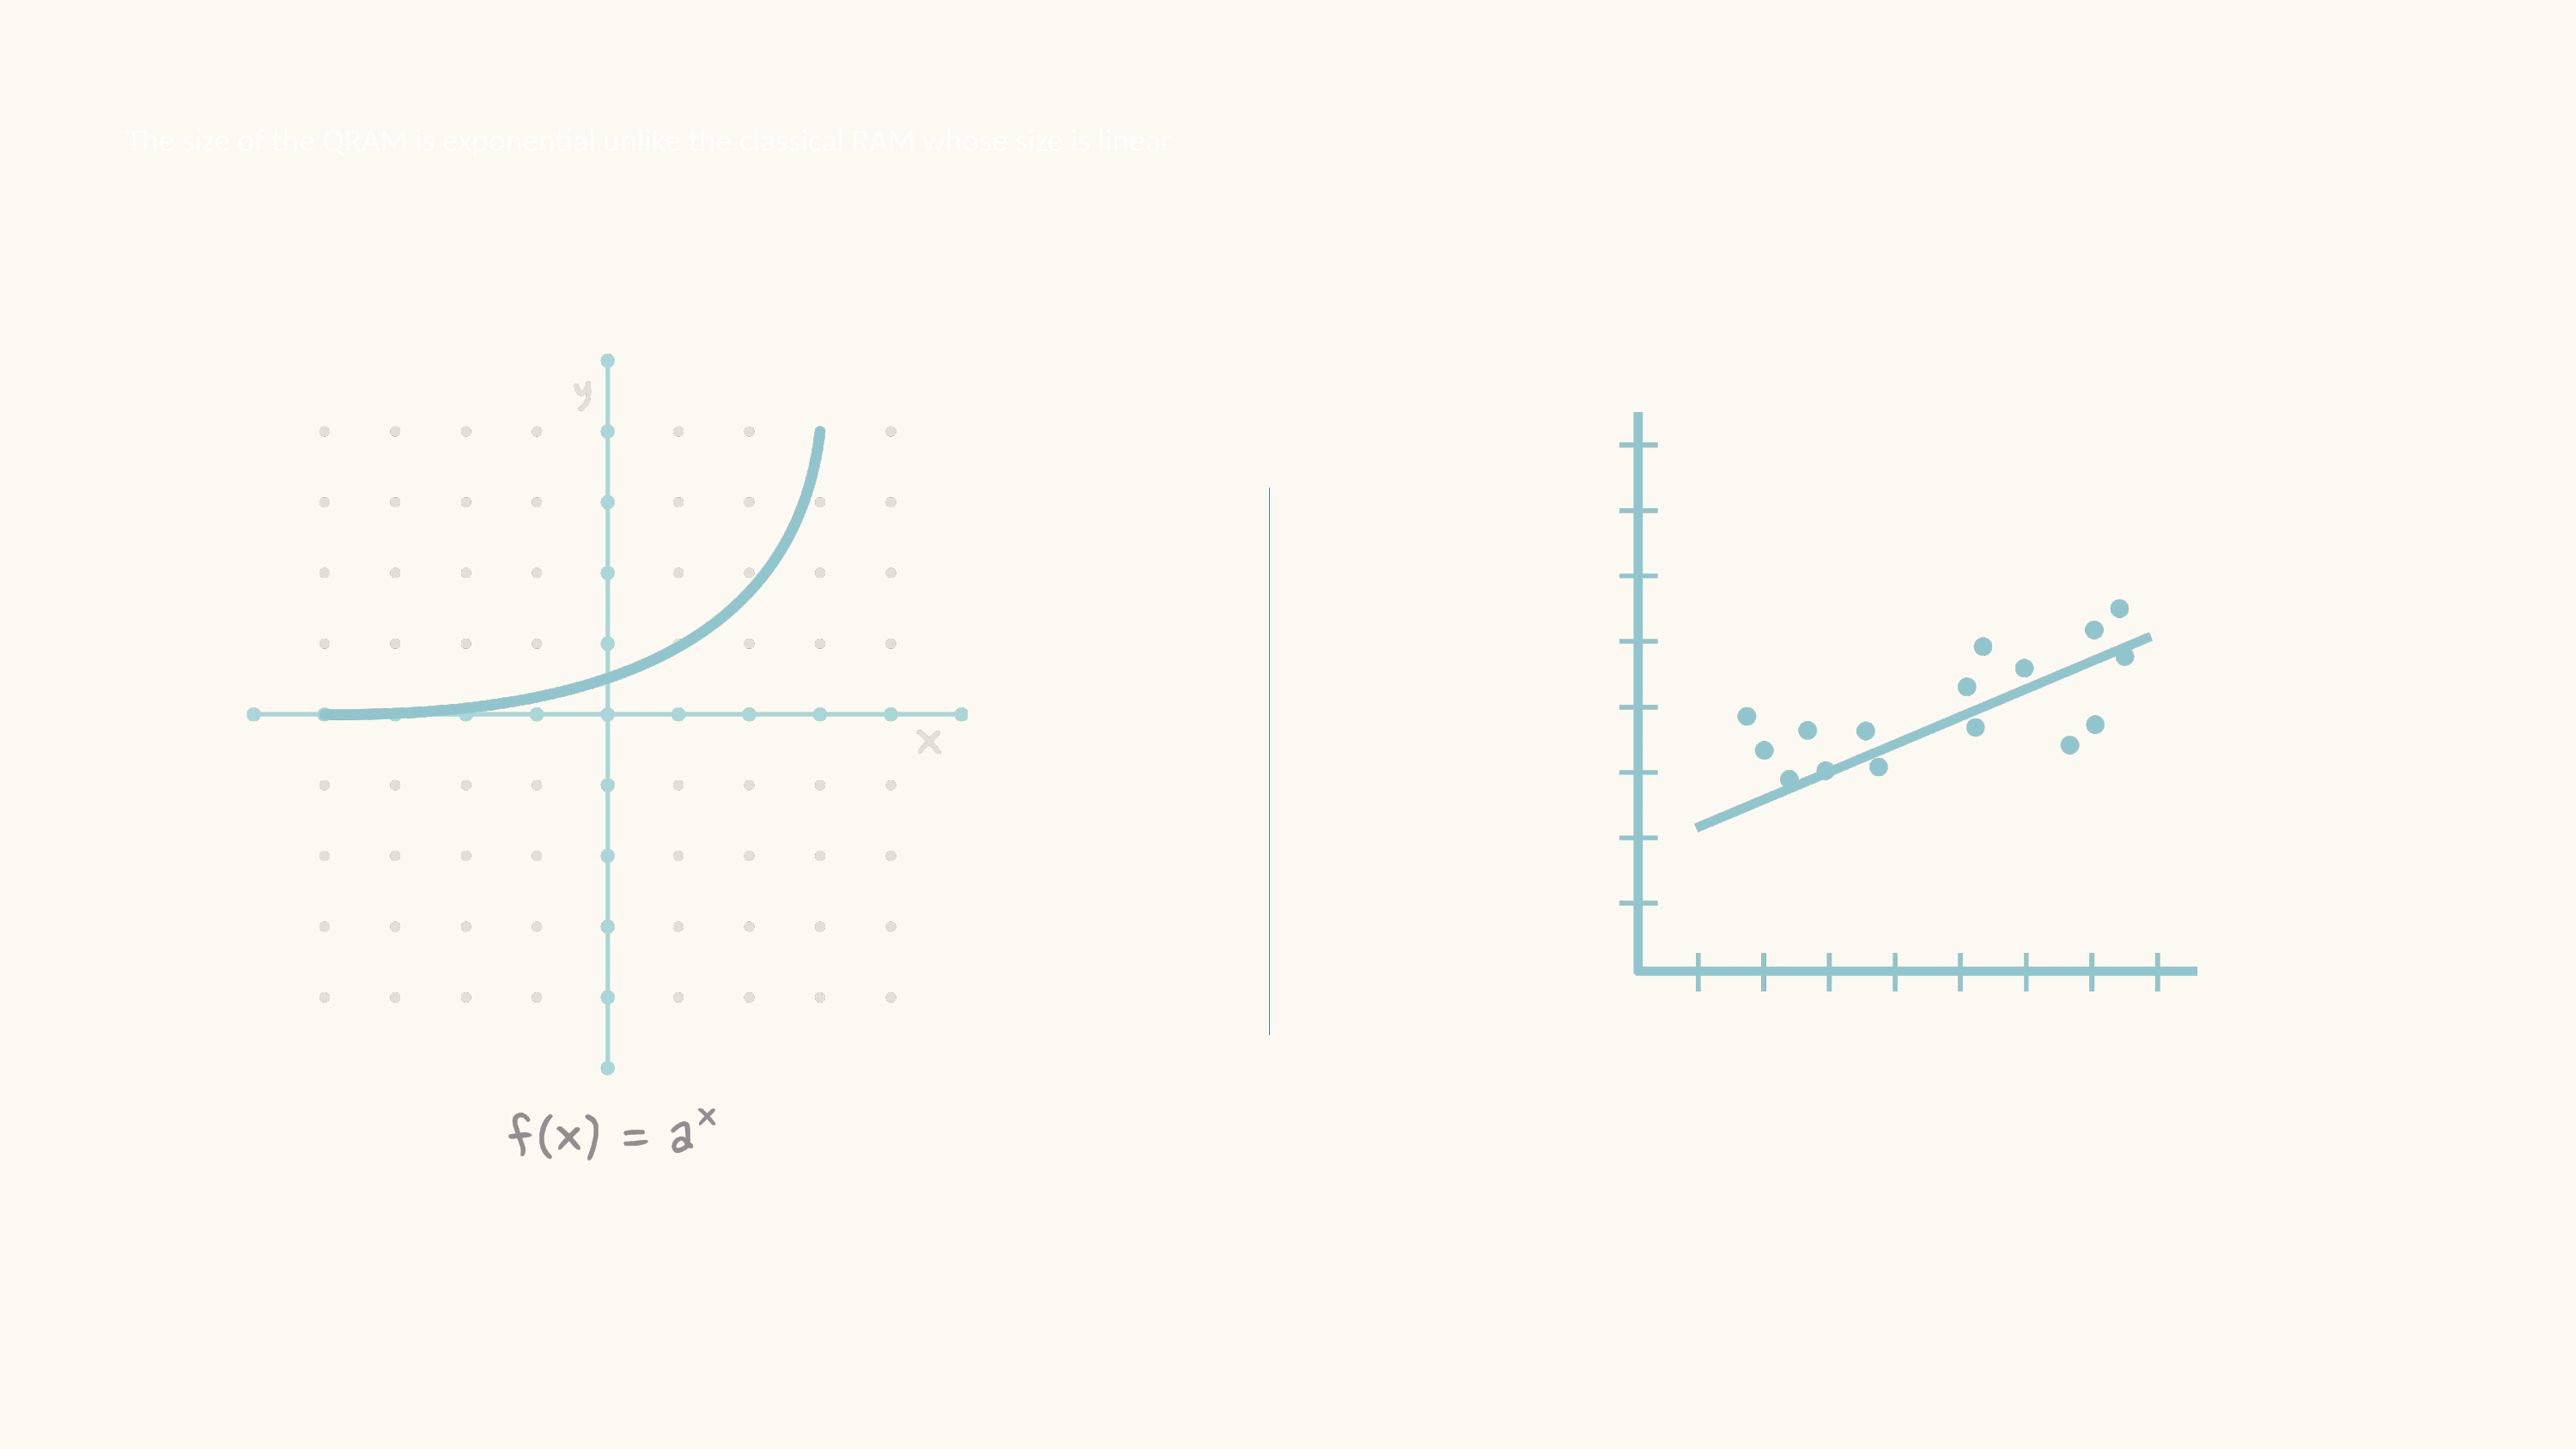

The size of the QRAM is exponential unlike the classical RAM whose size is linear